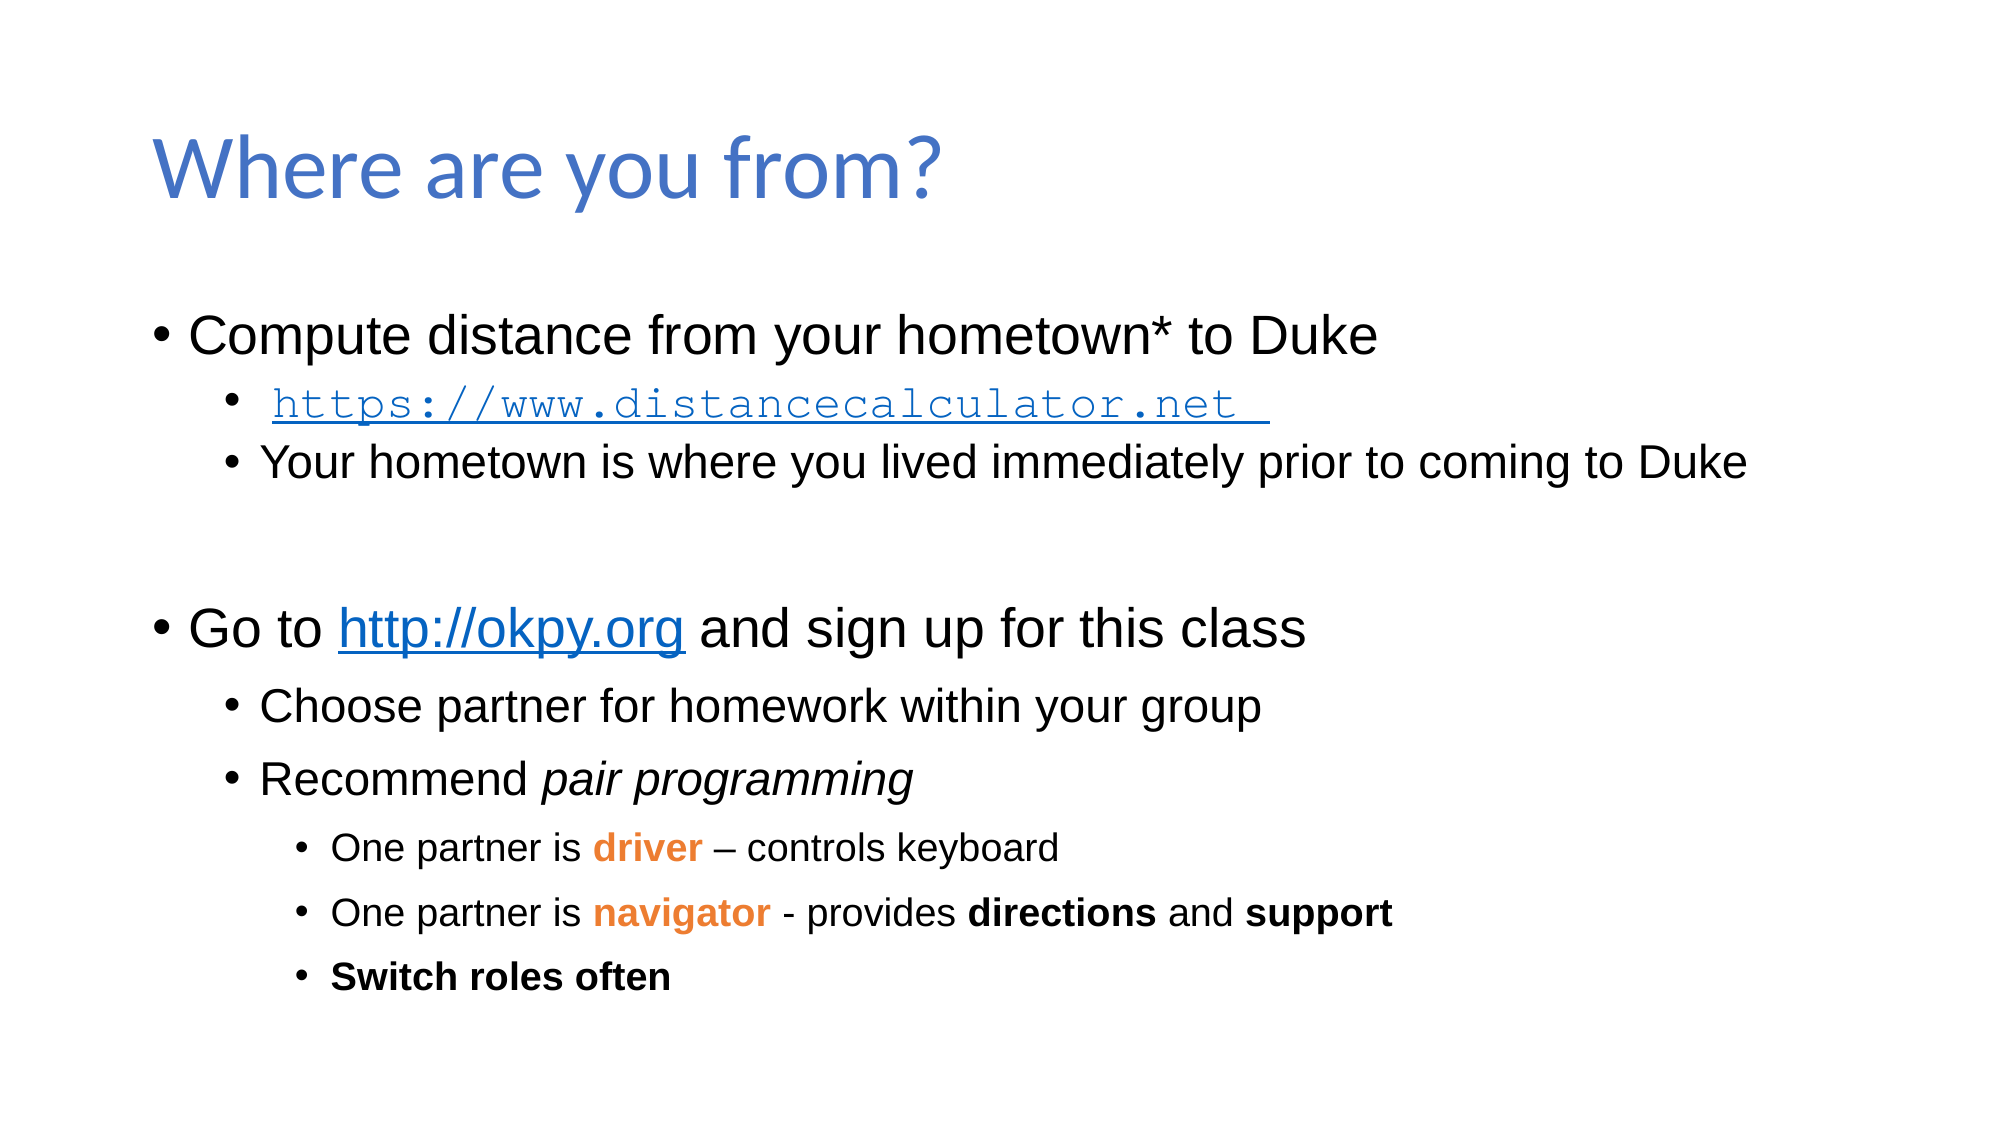

# Where are you from?
Compute distance from your hometown* to Duke
 https://www.distancecalculator.net
Your hometown is where you lived immediately prior to coming to Duke

Go to http://okpy.org and sign up for this class
Choose partner for homework within your group
Recommend pair programming
One partner is driver – controls keyboard
One partner is navigator - provides directions and support
Switch roles often